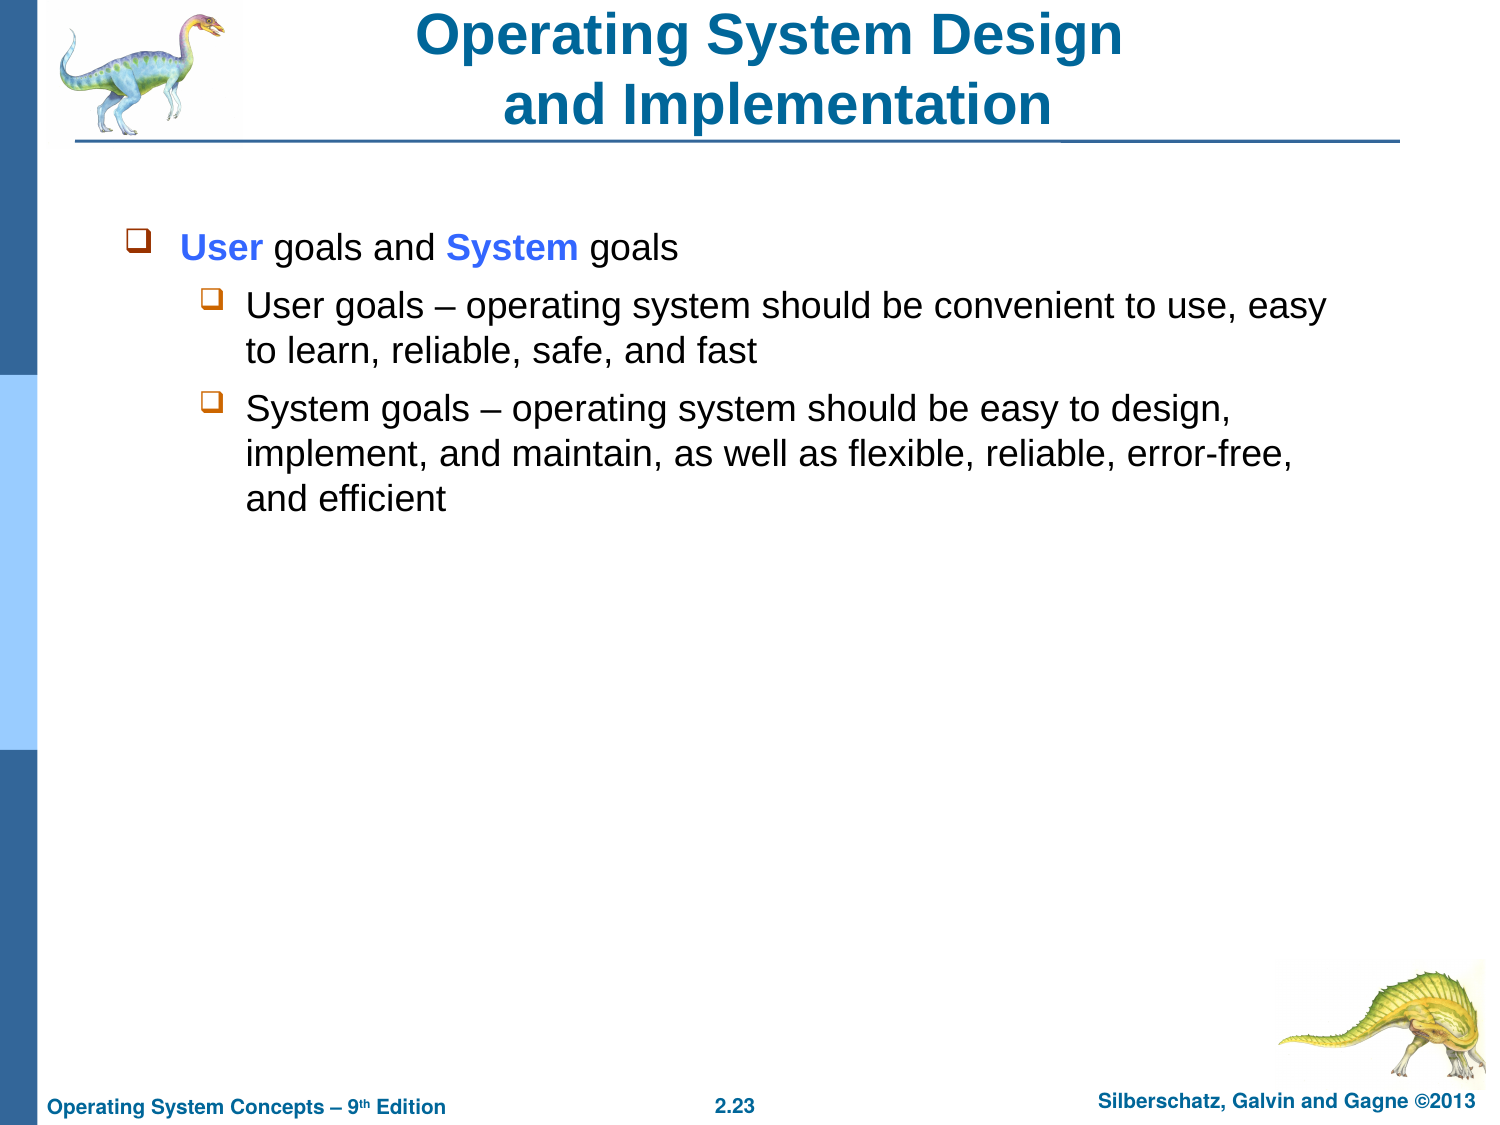

# Operating System Design and Implementation

User goals and System goals
User goals – operating system should be convenient to use, easy to learn, reliable, safe, and fast
System goals – operating system should be easy to design, implement, and maintain, as well as flexible, reliable, error-free, and efficient